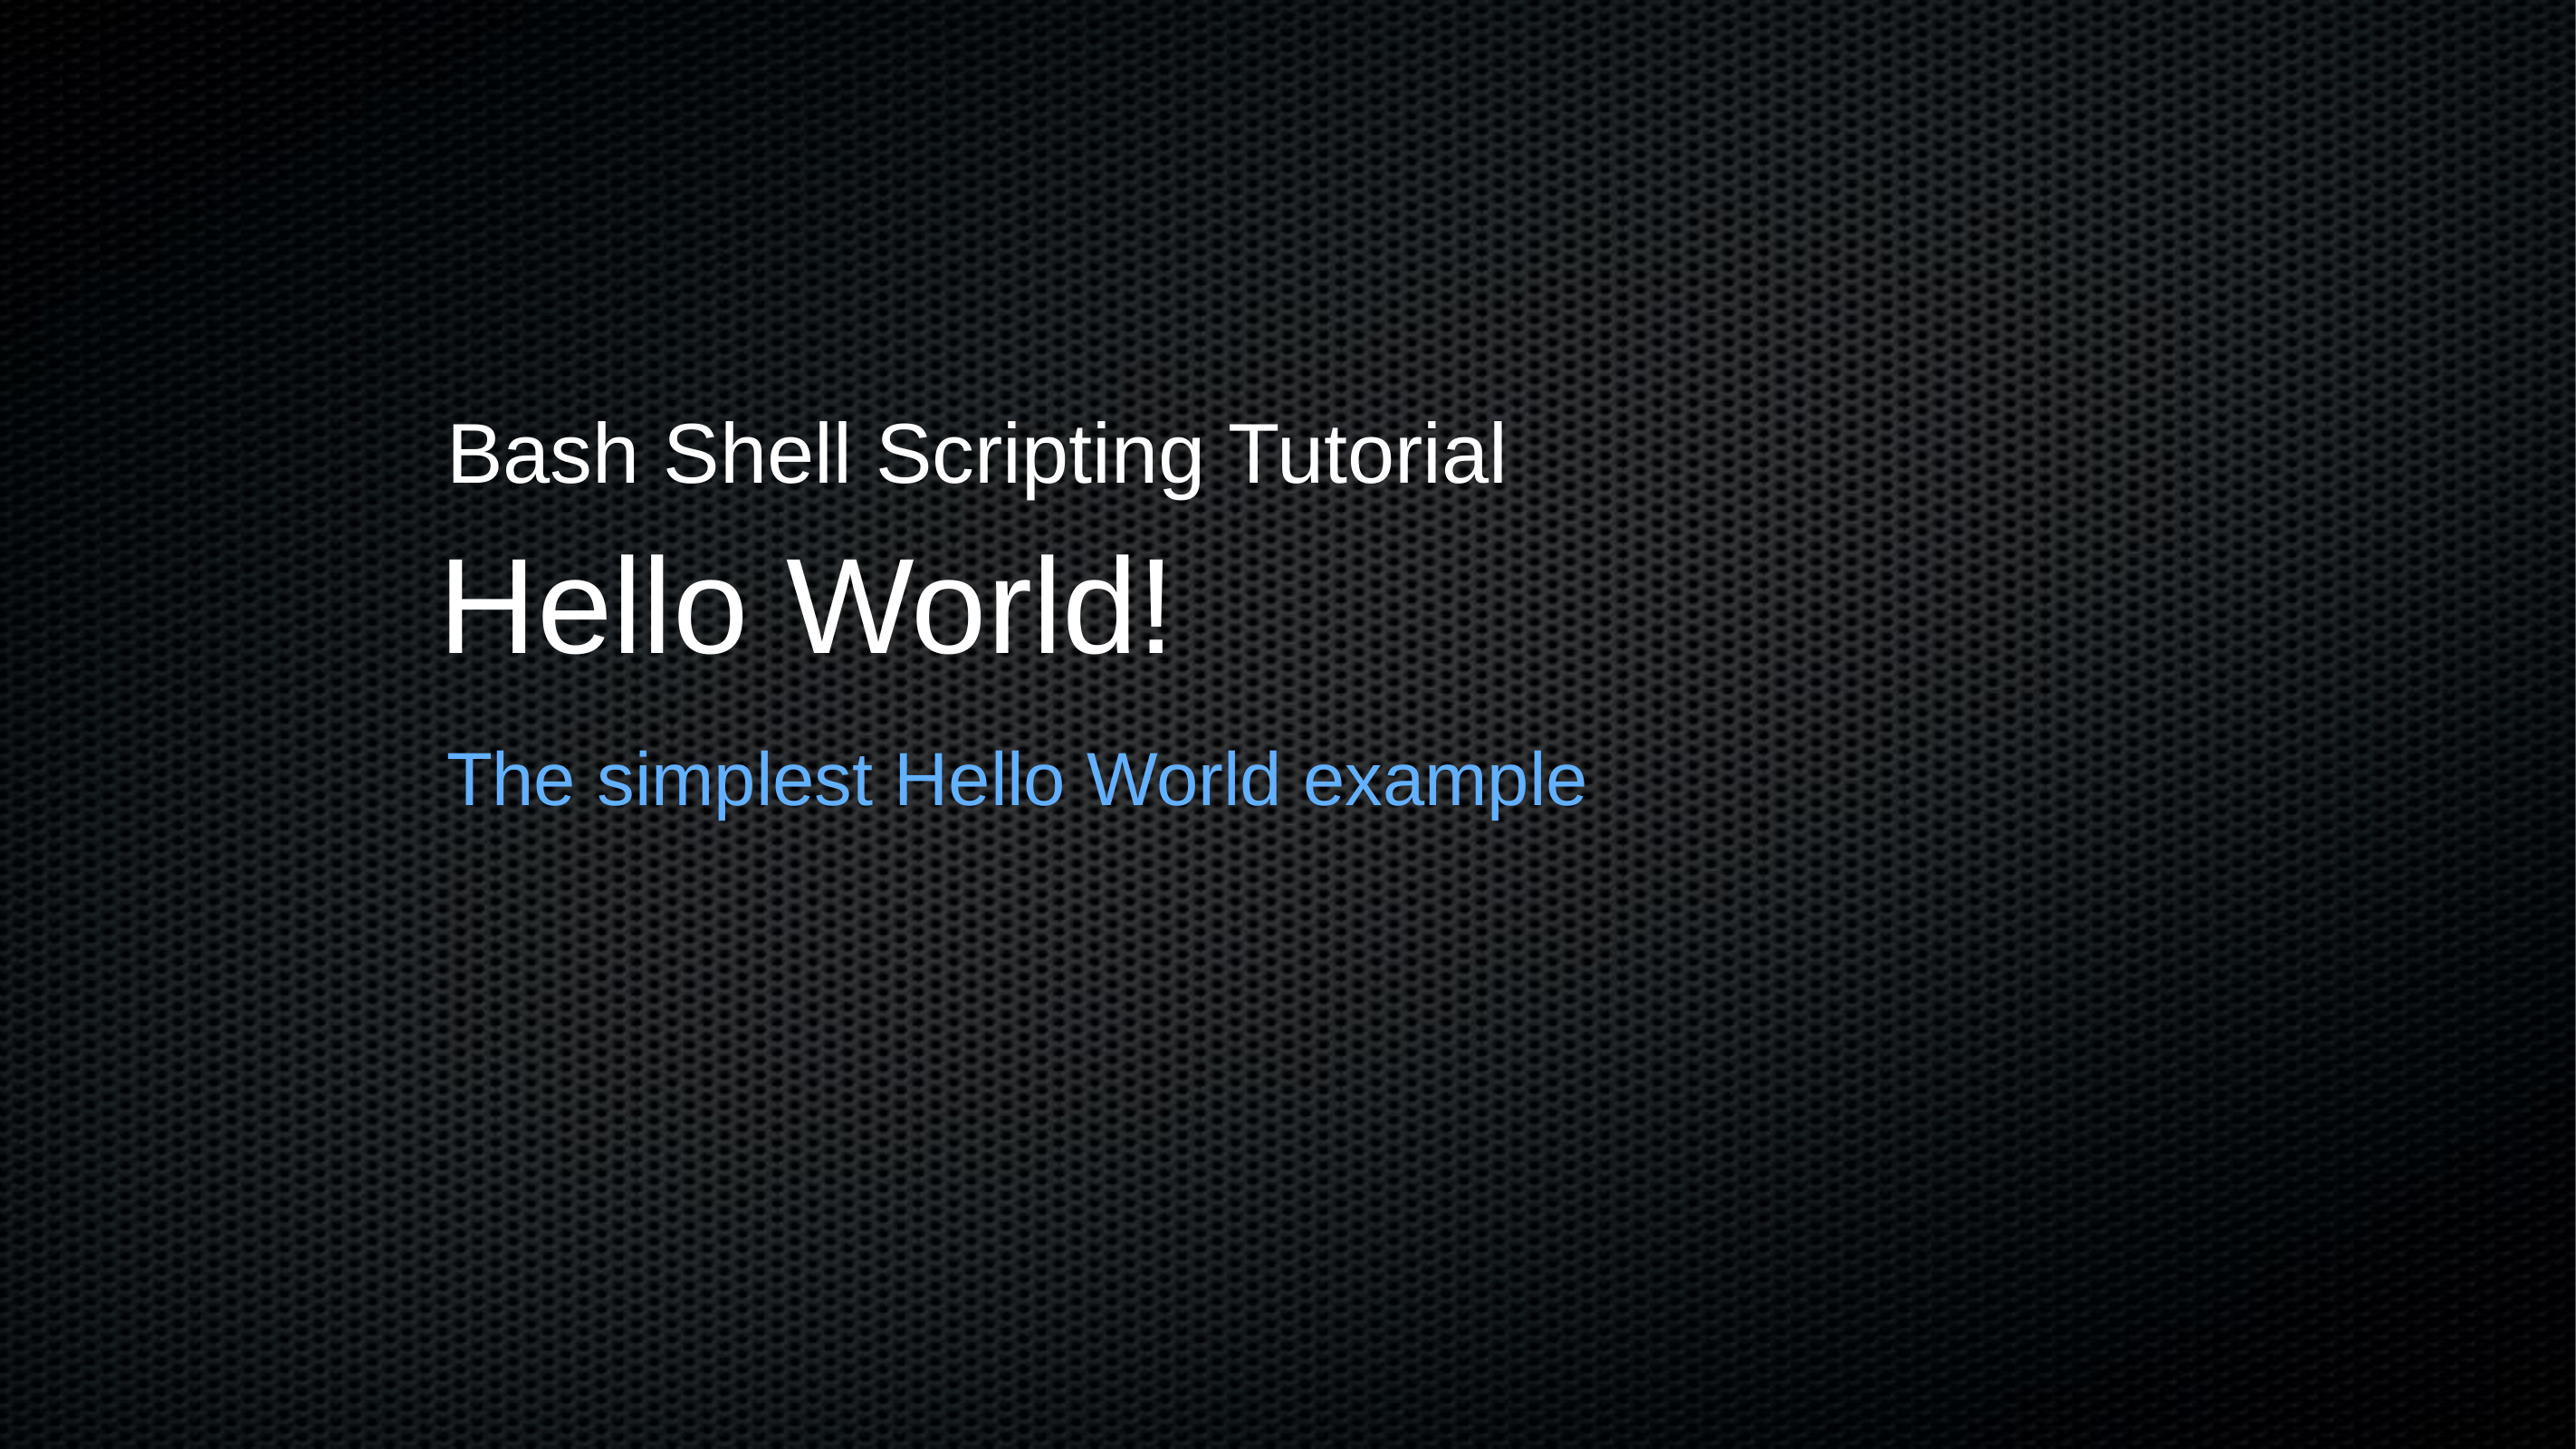

# Bash Shell Scripting Tutorial
Hello World!
The simplest Hello World example